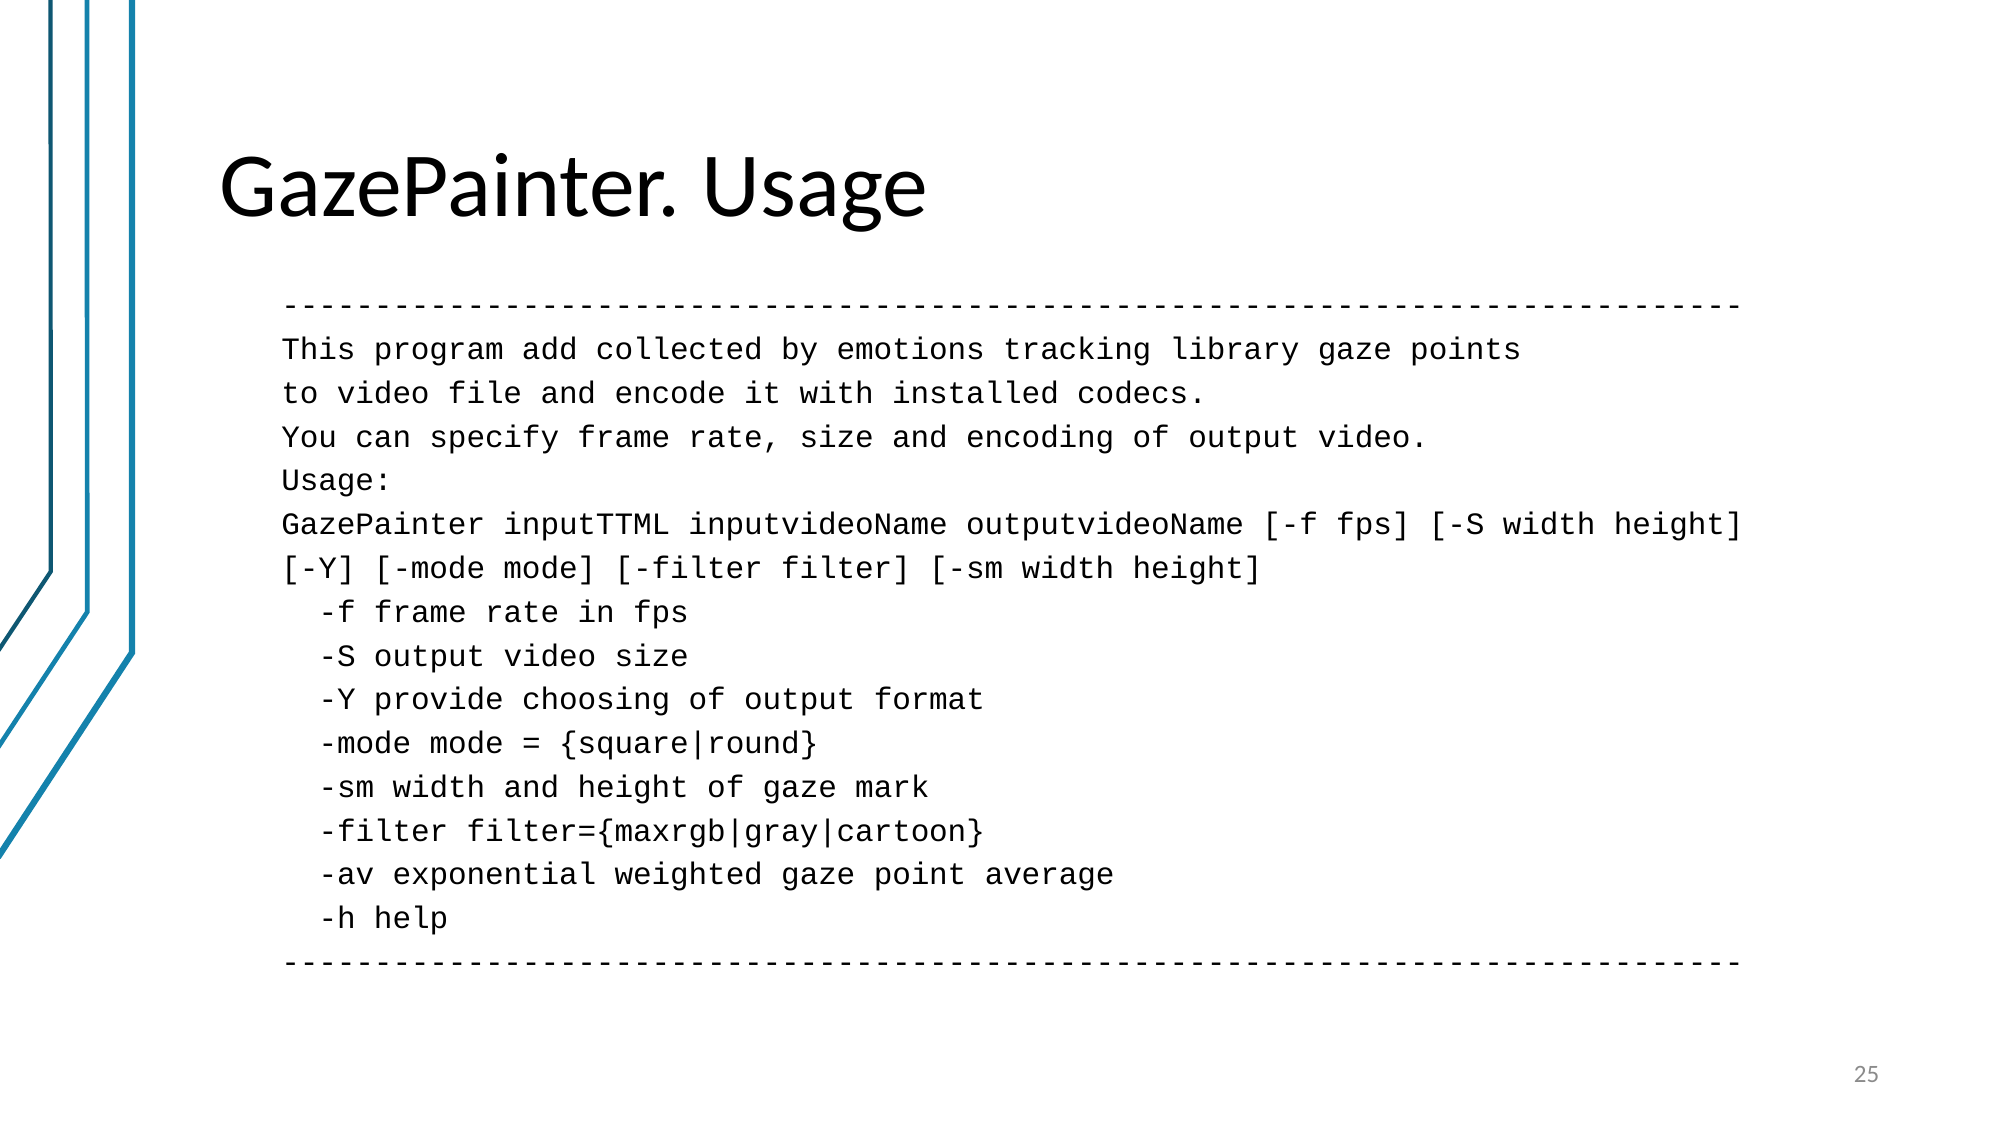

# GazePainter. Usage
-------------------------------------------------------------------------------
This program add collected by emotions tracking library gaze points
to video file and encode it with installed codecs.
You can specify frame rate, size and encoding of output video.
Usage:
GazePainter inputTTML inputvideoName outputvideoName [-f fps] [-S width height]
[-Y] [-mode mode] [-filter filter] [-sm width height]
  -f frame rate in fps
  -S output video size
  -Y provide choosing of output format
  -mode mode = {square|round}
  -sm width and height of gaze mark
  -filter filter={maxrgb|gray|cartoon}
  -av exponential weighted gaze point average
  -h help
-------------------------------------------------------------------------------

25